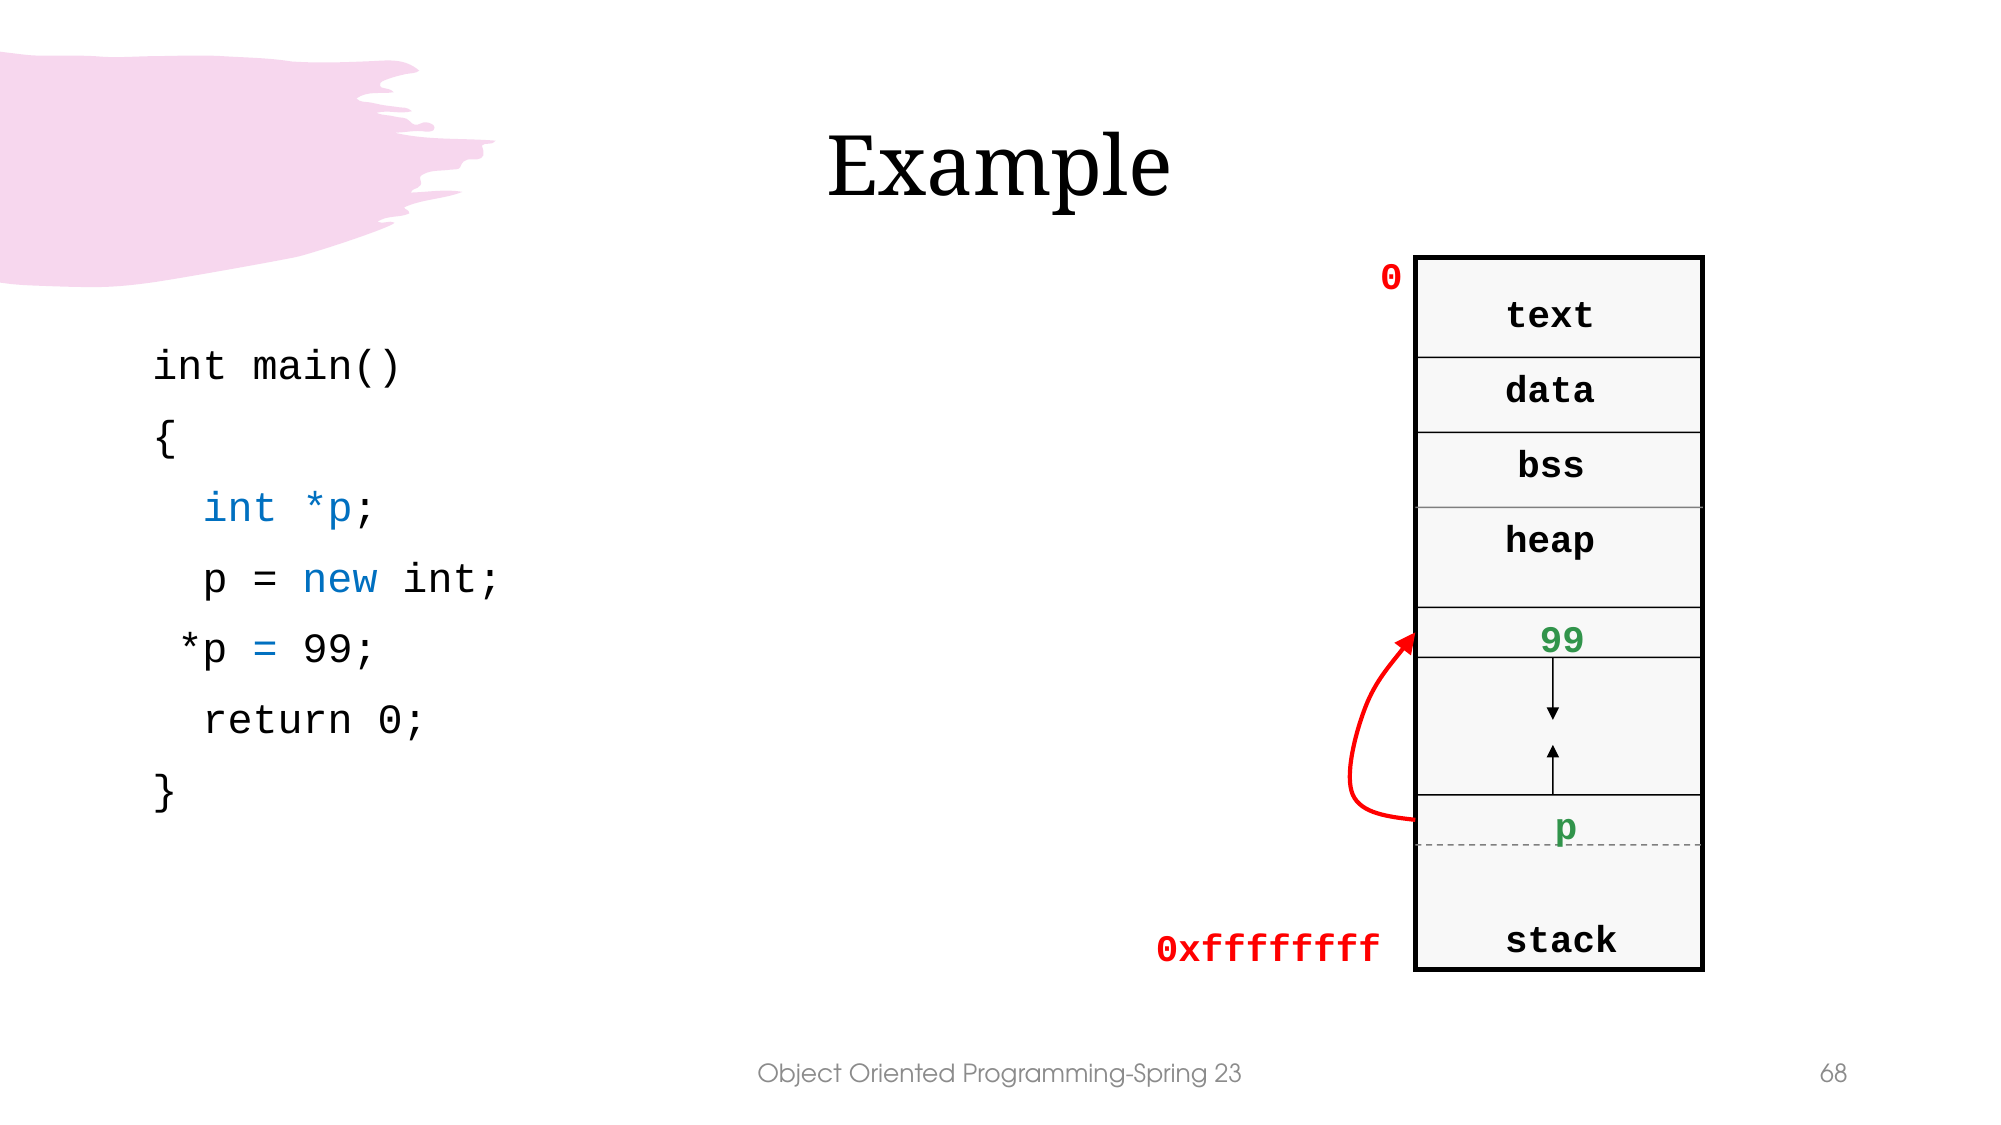

# Example
0

text

data

bss

heap
 99

p

stack
0xffffffff
int main()
{
  int *p;
  p = new int;
 *p = 99;
  return 0;
}

Object Oriented Programming-Spring 23
68